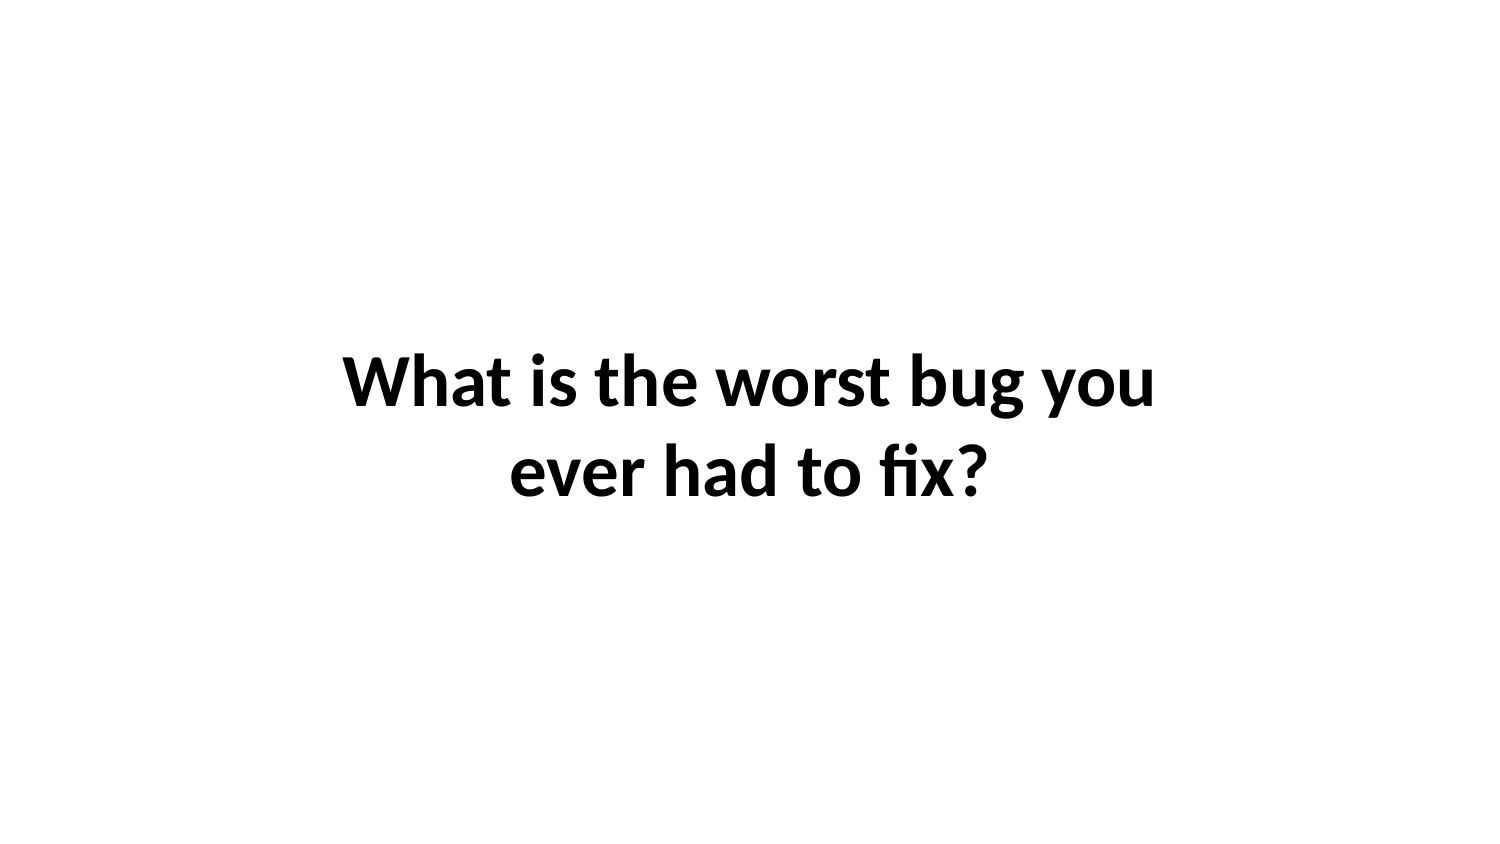

# What is the worst bug you ever had to fix?